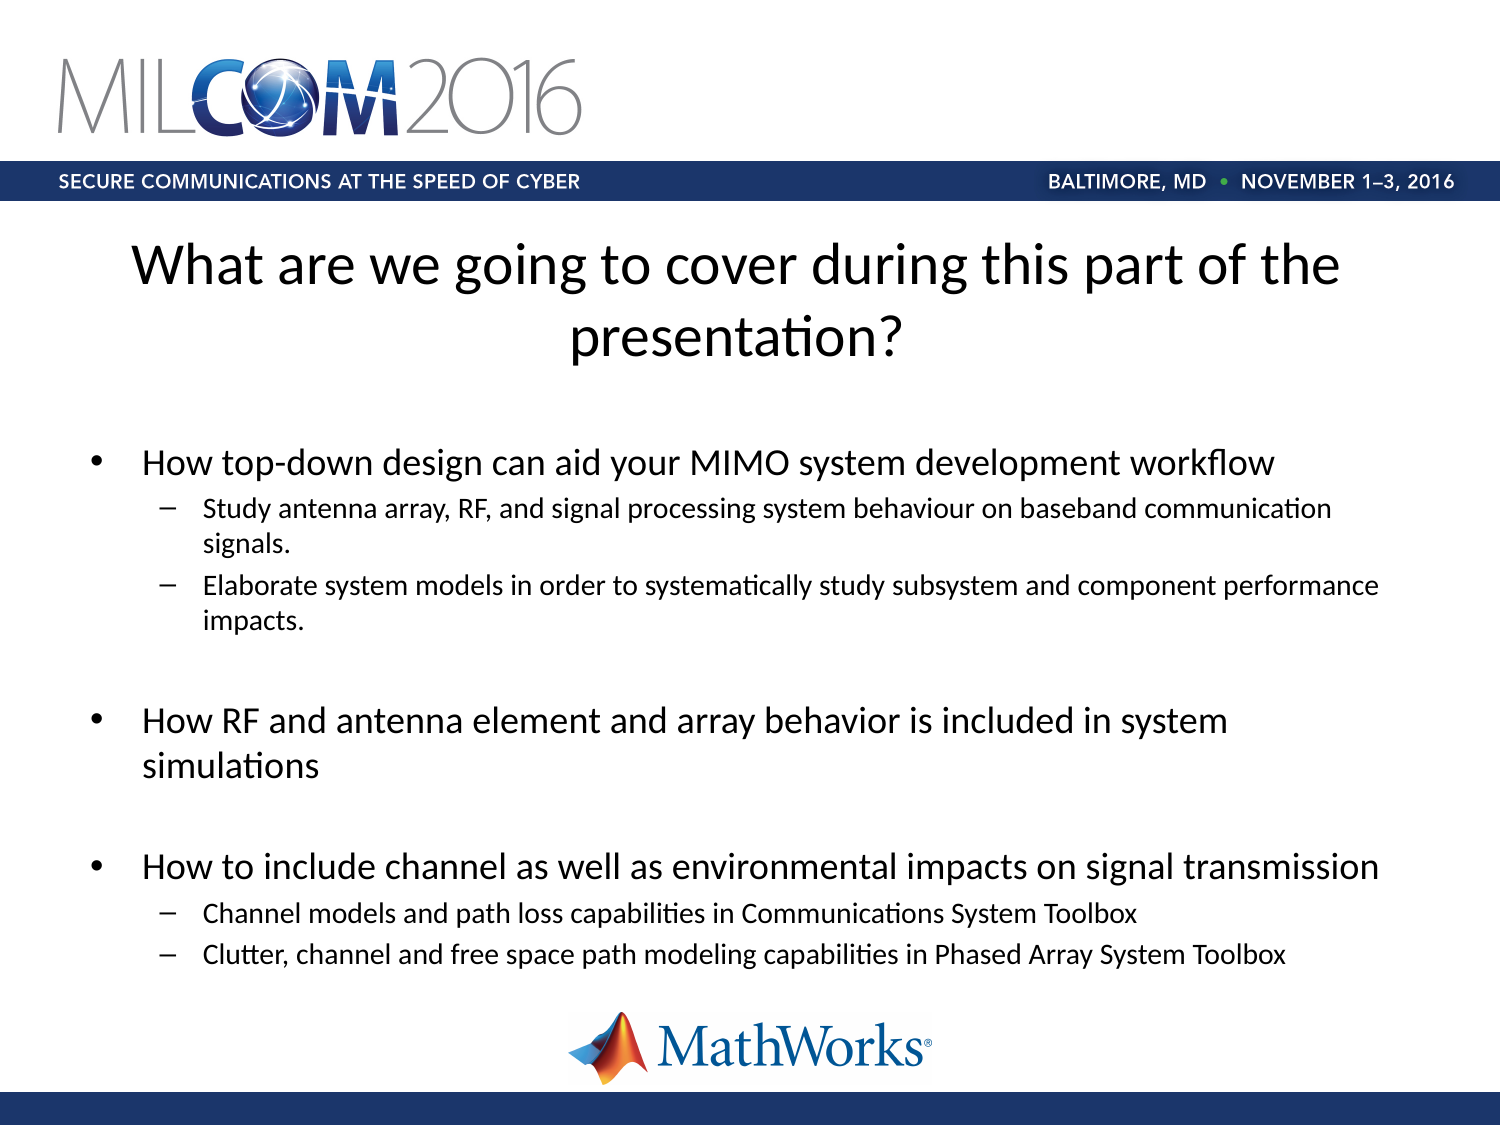

# What are we going to cover during this part of the presentation?
How top-down design can aid your MIMO system development workflow
Study antenna array, RF, and signal processing system behaviour on baseband communication signals.
Elaborate system models in order to systematically study subsystem and component performance impacts.

How RF and antenna element and array behavior is included in system simulations

How to include channel as well as environmental impacts on signal transmission
Channel models and path loss capabilities in Communications System Toolbox
Clutter, channel and free space path modeling capabilities in Phased Array System Toolbox